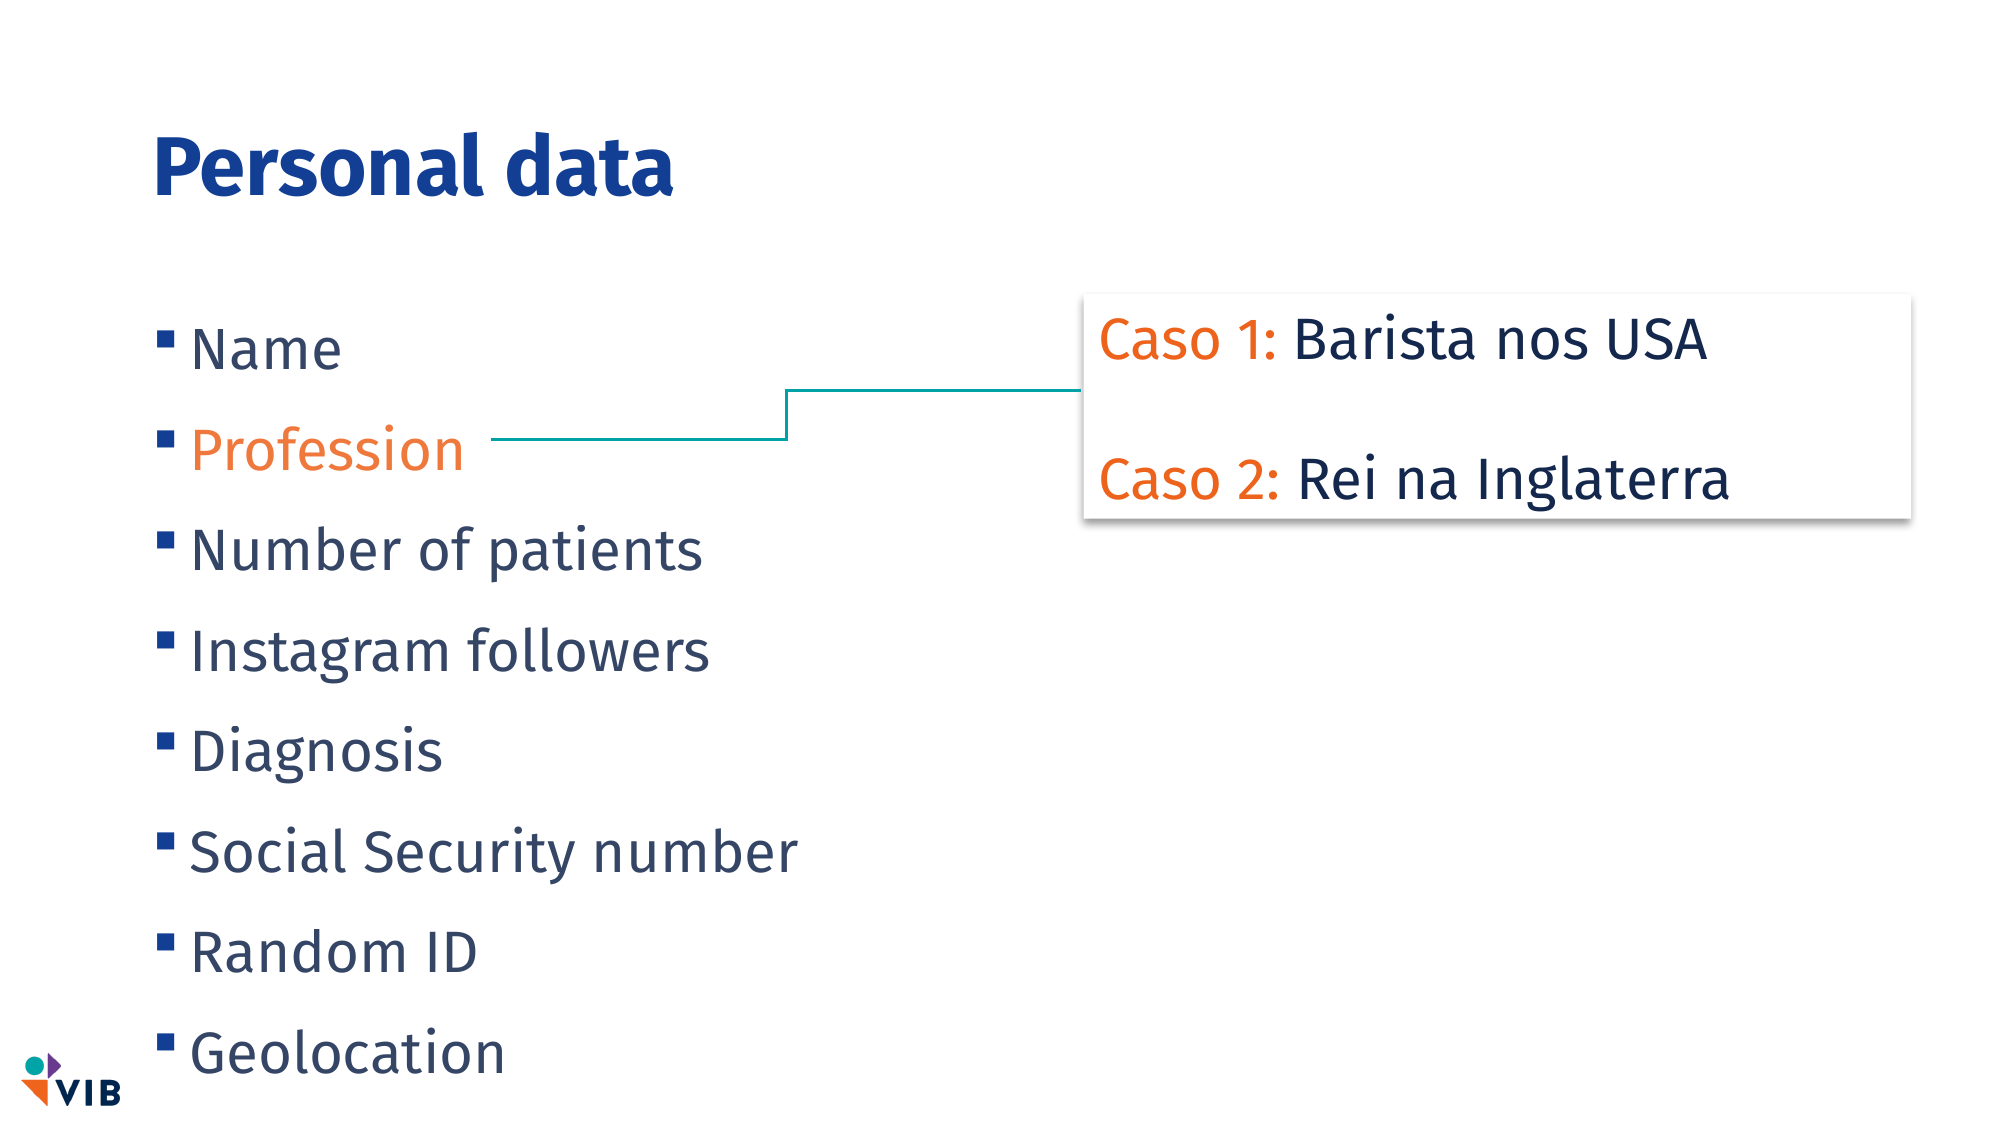

# Personal data
Name
Profession
Number of patients
Instagram followers
Diagnosis
Social Security number
Random ID
Geolocation
Caso 1: Barista nos USA

Caso 2: Rei na Inglaterra